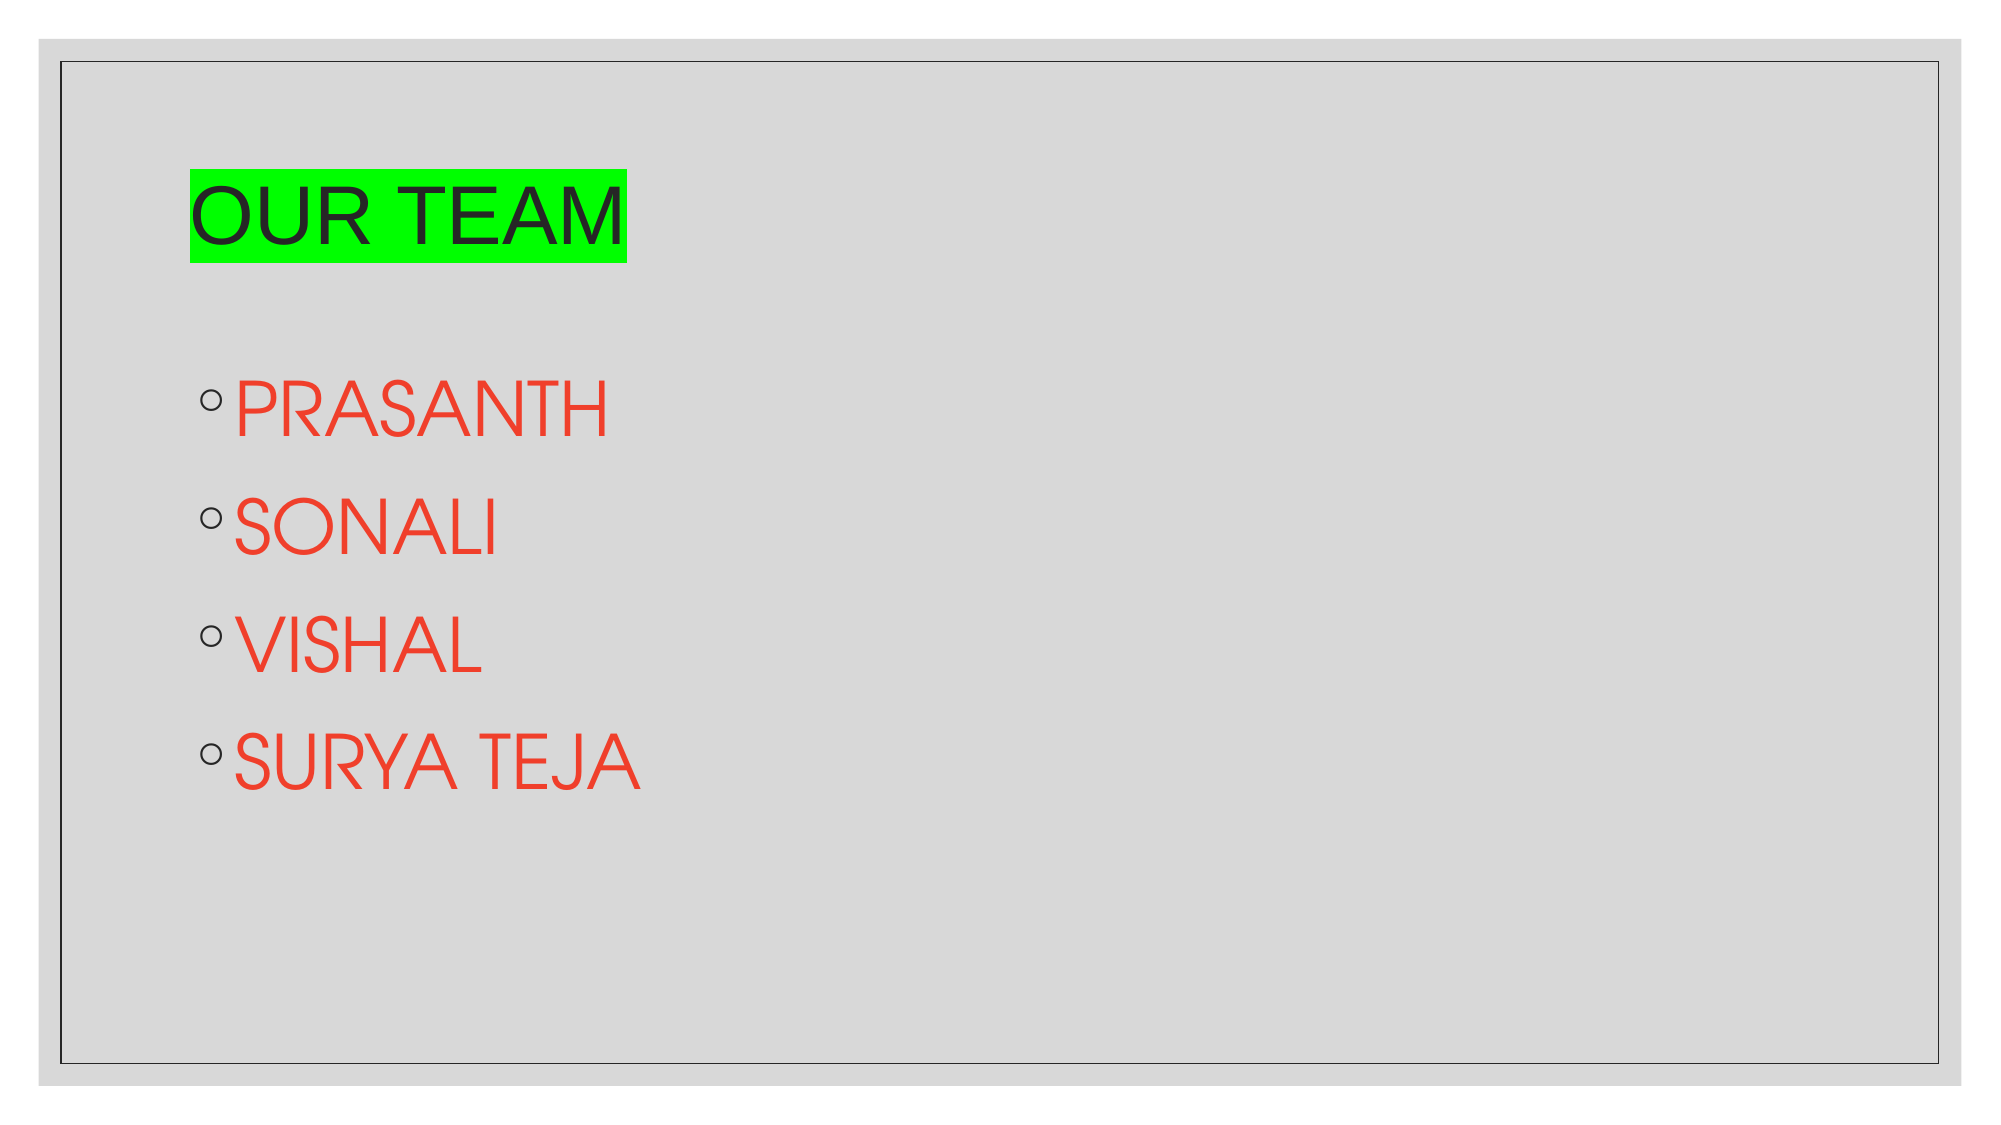

# OUR TEAM
PRASANTH
SONALI
VISHAL
SURYA TEJA